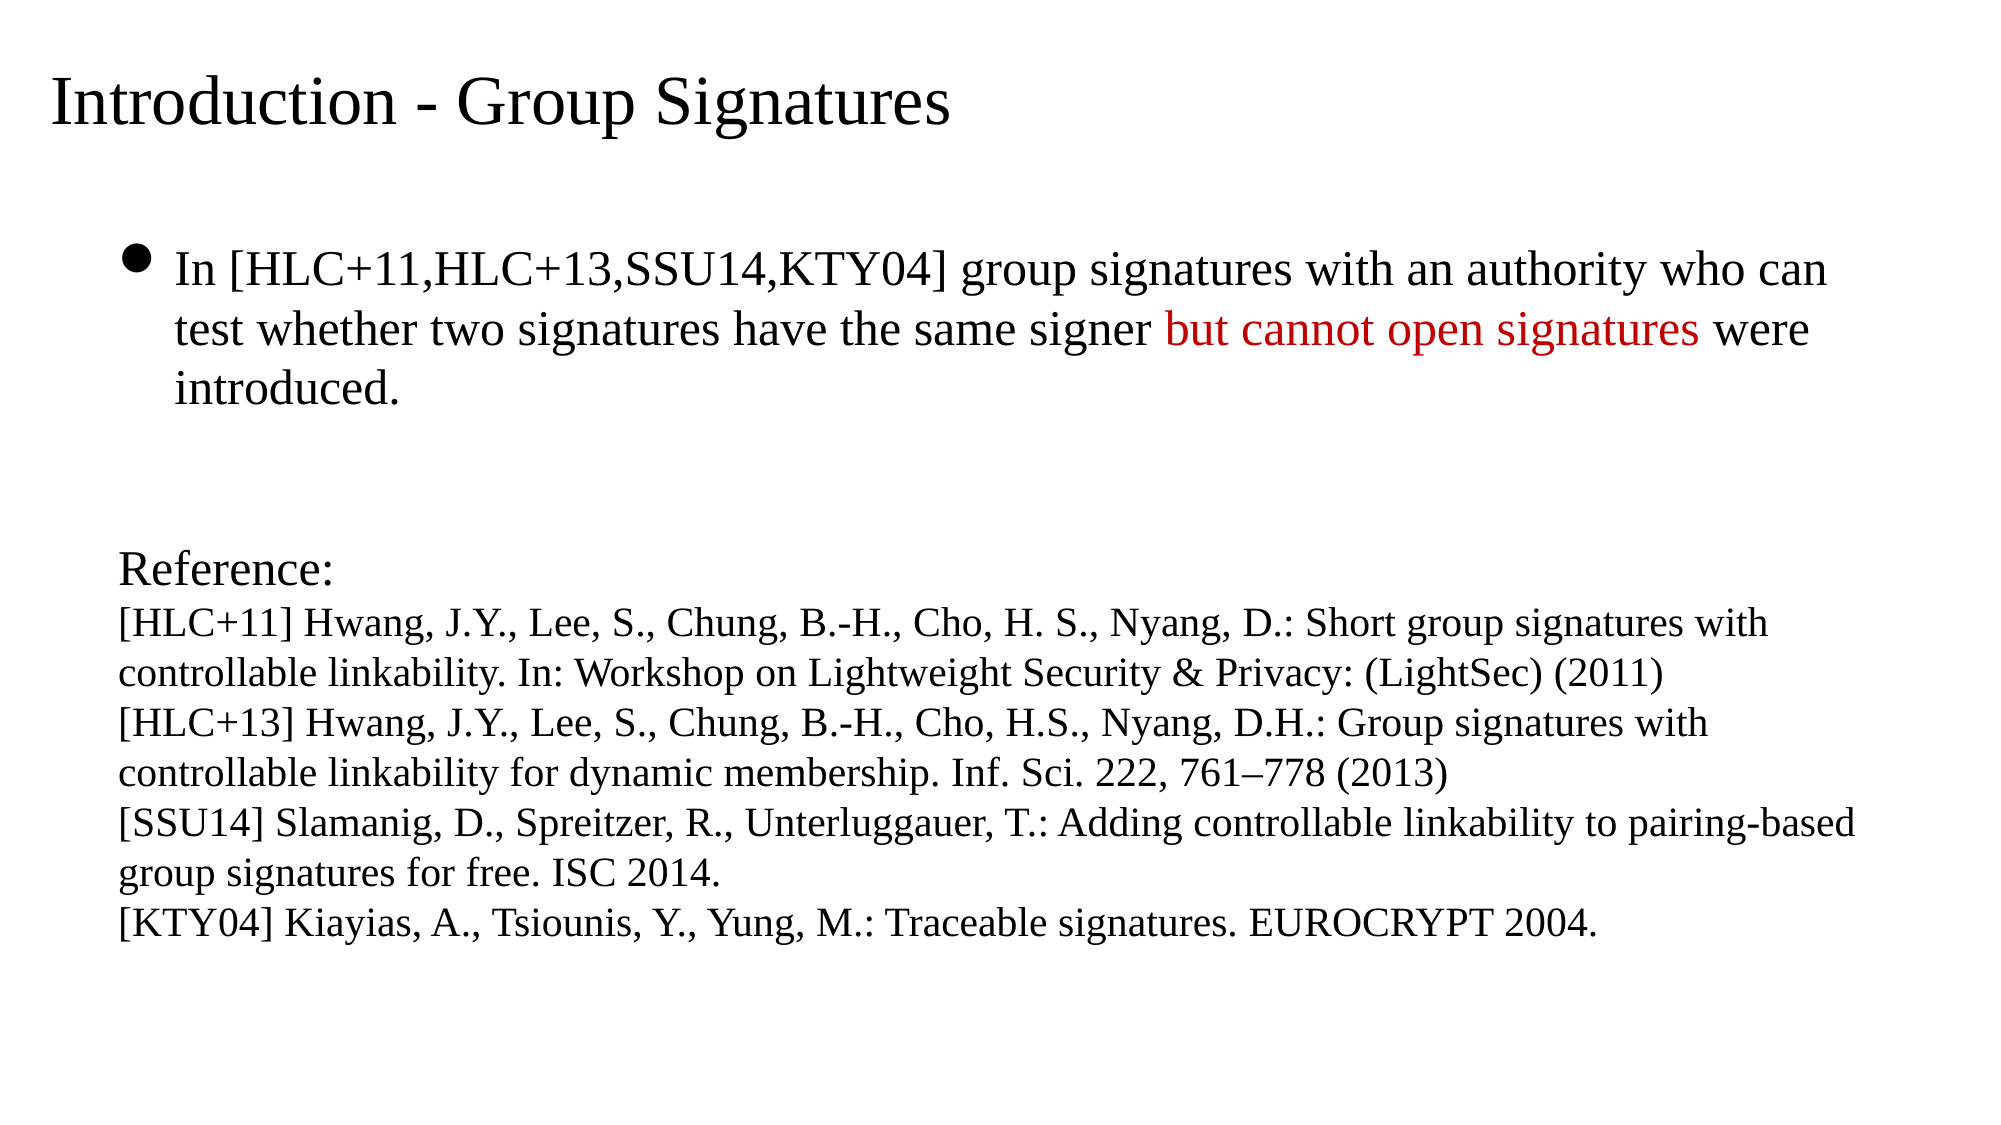

Introduction - Group Signatures
In [HLC+11,HLC+13,SSU14,KTY04] group signatures with an authority who can test whether two signatures have the same signer but cannot open signatures were introduced.

Reference:
[HLC+11] Hwang, J.Y., Lee, S., Chung, B.-H., Cho, H. S., Nyang, D.: Short group signatures with controllable linkability. In: Workshop on Lightweight Security & Privacy: (LightSec) (2011)
[HLC+13] Hwang, J.Y., Lee, S., Chung, B.-H., Cho, H.S., Nyang, D.H.: Group signatures with controllable linkability for dynamic membership. Inf. Sci. 222, 761–778 (2013)
[SSU14] Slamanig, D., Spreitzer, R., Unterluggauer, T.: Adding controllable linkability to pairing-based group signatures for free. ISC 2014.
[KTY04] Kiayias, A., Tsiounis, Y., Yung, M.: Traceable signatures. EUROCRYPT 2004.